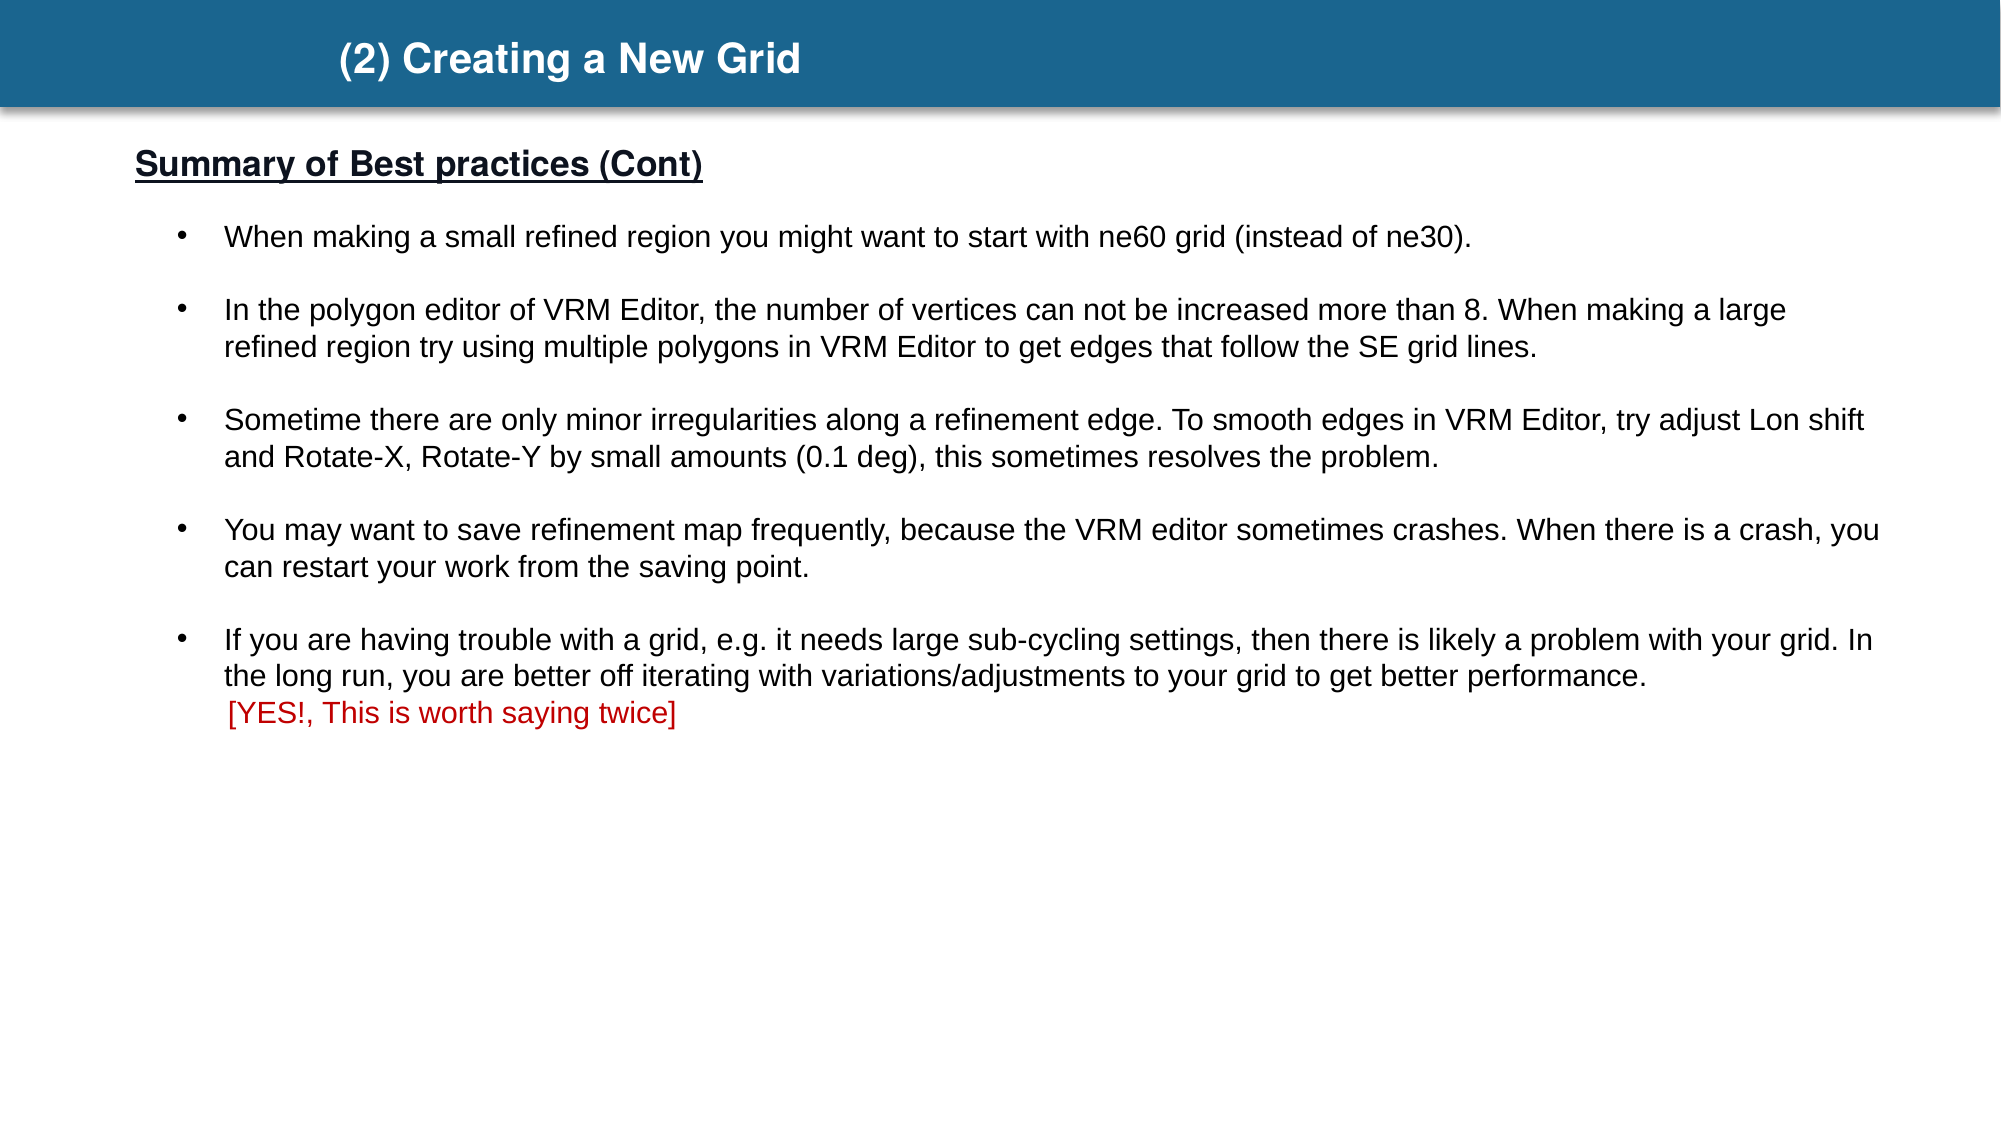

# (2) Creating a New Grid
Summary of Best practices (Cont)
When making a small refined region you might want to start with ne60 grid (instead of ne30).

In the polygon editor of VRM Editor, the number of vertices can not be increased more than 8. When making a large refined region try using multiple polygons in VRM Editor to get edges that follow the SE grid lines.

Sometime there are only minor irregularities along a refinement edge. To smooth edges in VRM Editor, try adjust Lon shift and Rotate-X, Rotate-Y by small amounts (0.1 deg), this sometimes resolves the problem.

You may want to save refinement map frequently, because the VRM editor sometimes crashes. When there is a crash, you can restart your work from the saving point.

If you are having trouble with a grid, e.g. it needs large sub-cycling settings, then there is likely a problem with your grid. In the long run, you are better off iterating with variations/adjustments to your grid to get better performance.
      [YES!, This is worth saying twice]